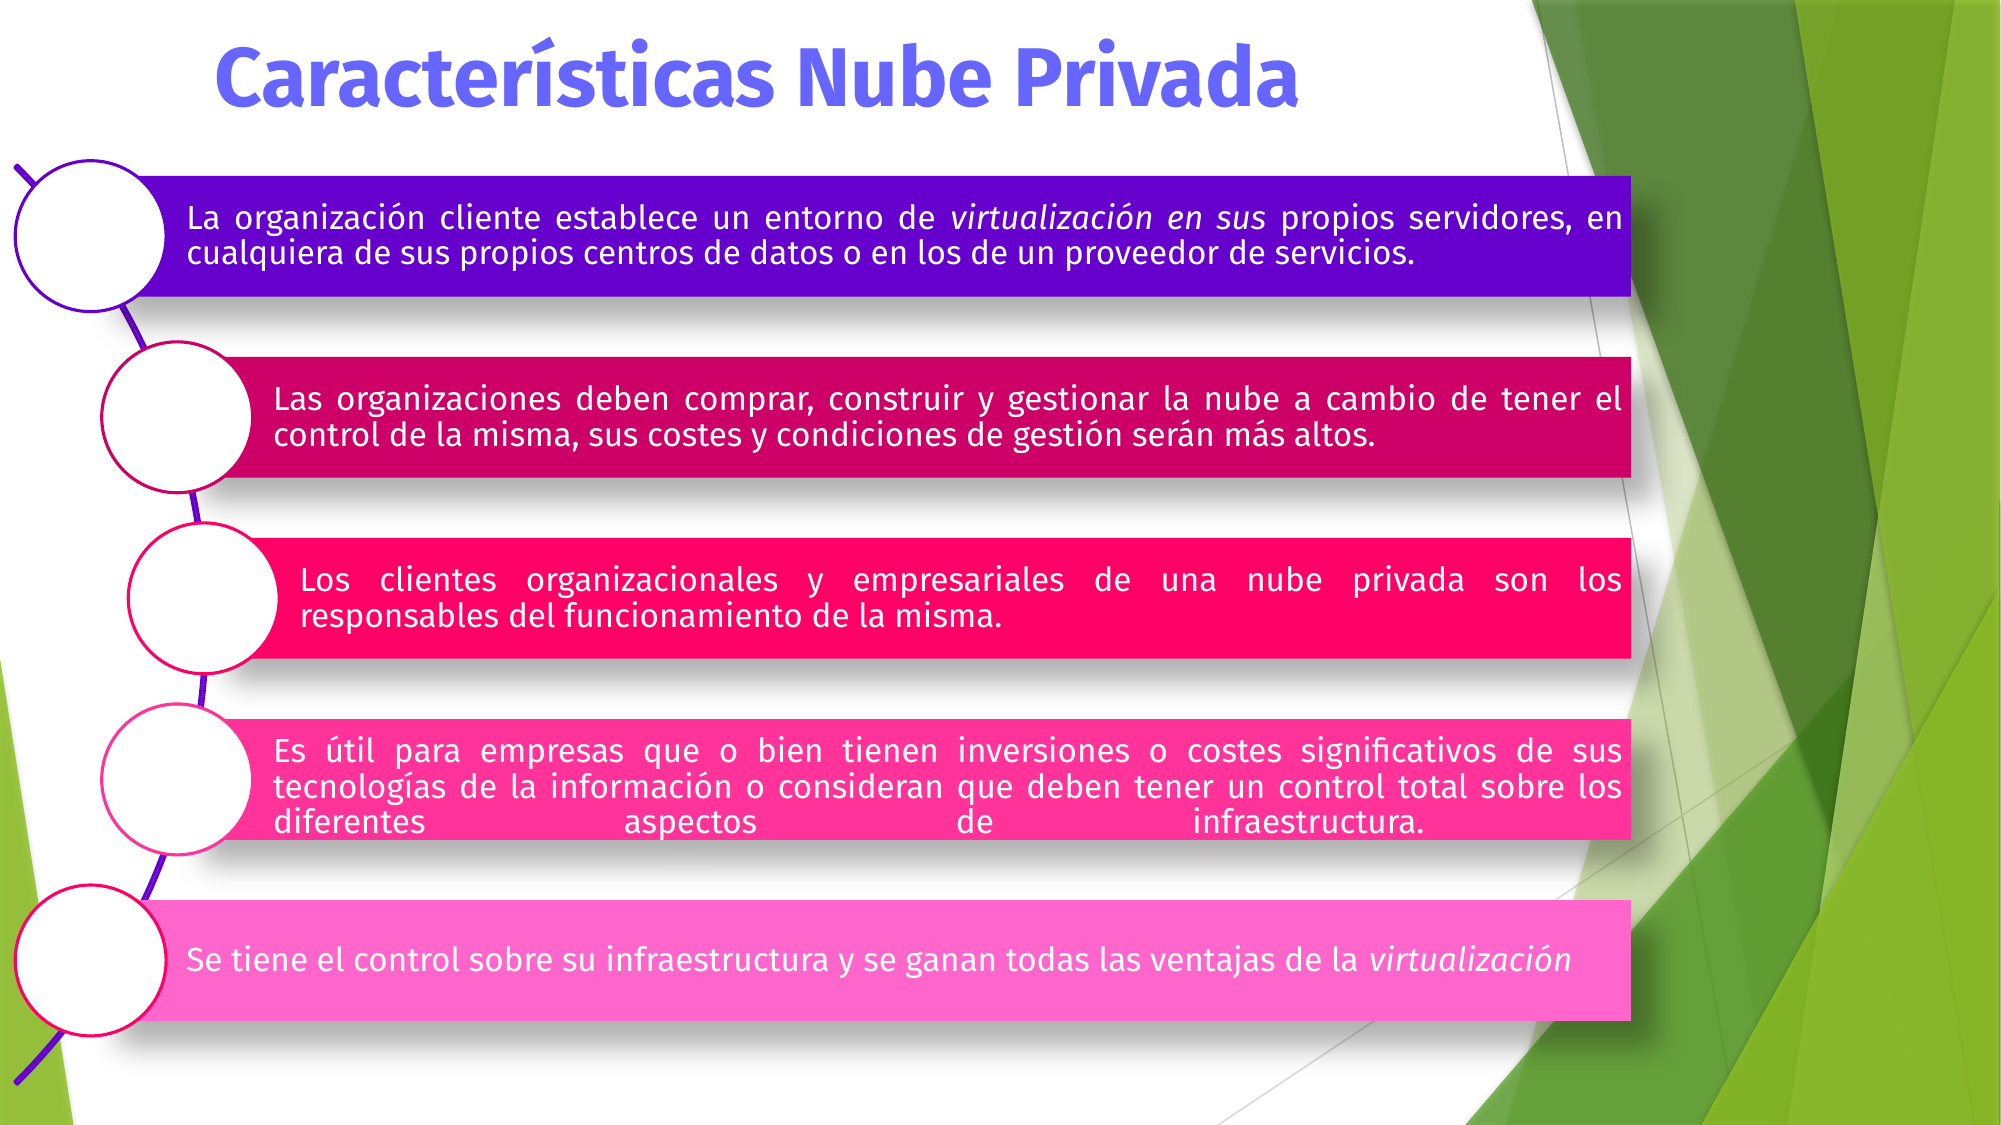

Características Nube Privada
La organización cliente establece un entorno de virtualización en sus propios servidores, en cualquiera de sus propios centros de datos o en los de un proveedor de servicios.
Las organizaciones deben comprar, construir y gestionar la nube a cambio de tener el control de la misma, sus costes y condiciones de gestión serán más altos.
Los clientes organizacionales y empresariales de una nube privada son los responsables del funcionamiento de la misma.

Es útil para empresas que o bien tienen inversiones o costes significativos de sus tecnologías de la información o consideran que deben tener un control total sobre los diferentes aspectos de infraestructura.
Se tiene el control sobre su infraestructura y se ganan todas las ventajas de la virtualización